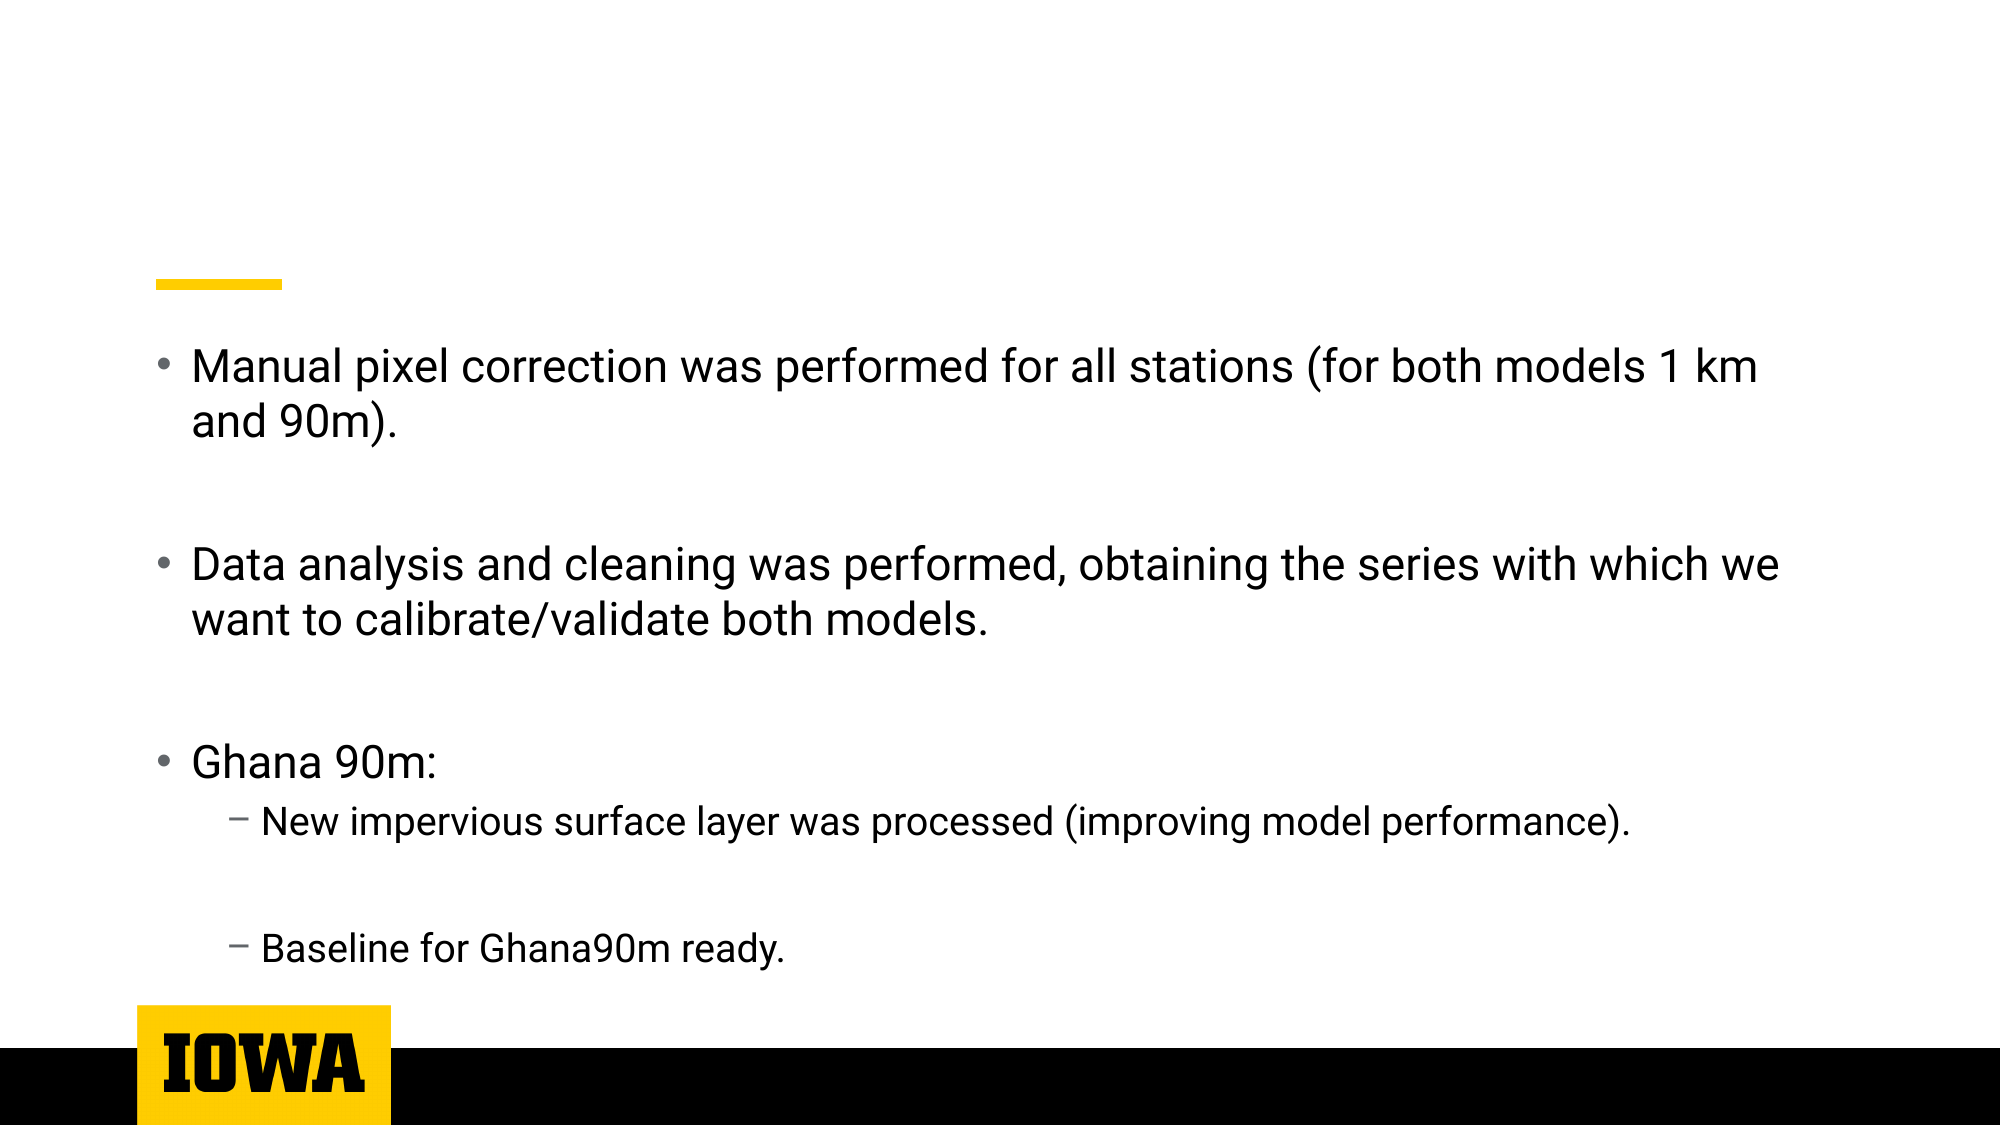

Manual pixel correction was performed for all stations (for both models 1 km and 90m).

Data analysis and cleaning was performed, obtaining the series with which we want to calibrate/validate both models.

Ghana 90m:
New impervious surface layer was processed (improving model performance).

Baseline for Ghana90m ready.